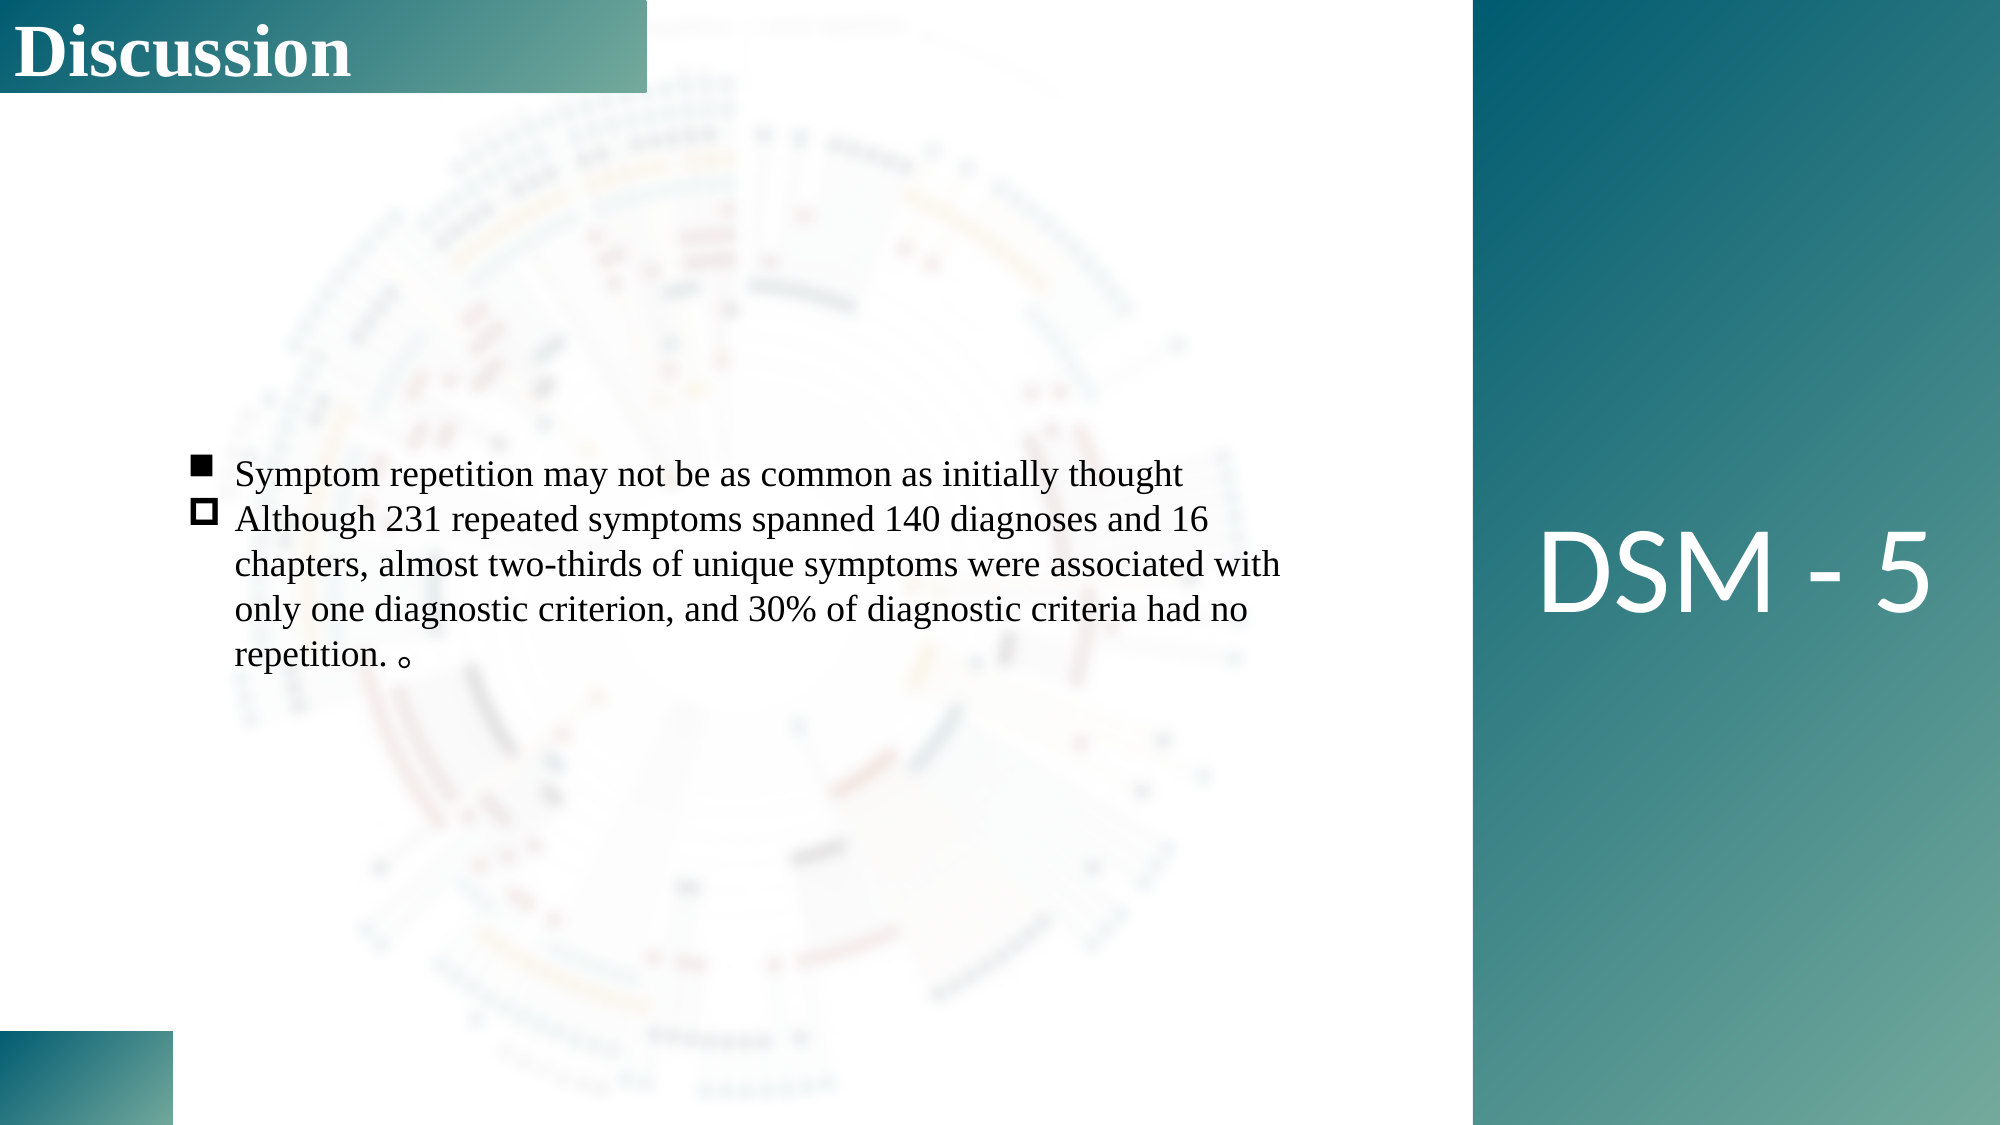

Discussion
DSM - 5
Symptom repetition may not be as common as initially thought
Although 231 repeated symptoms spanned 140 diagnoses and 16 chapters, almost two-thirds of unique symptoms were associated with only one diagnostic criterion, and 30% of diagnostic criteria had no repetition.。